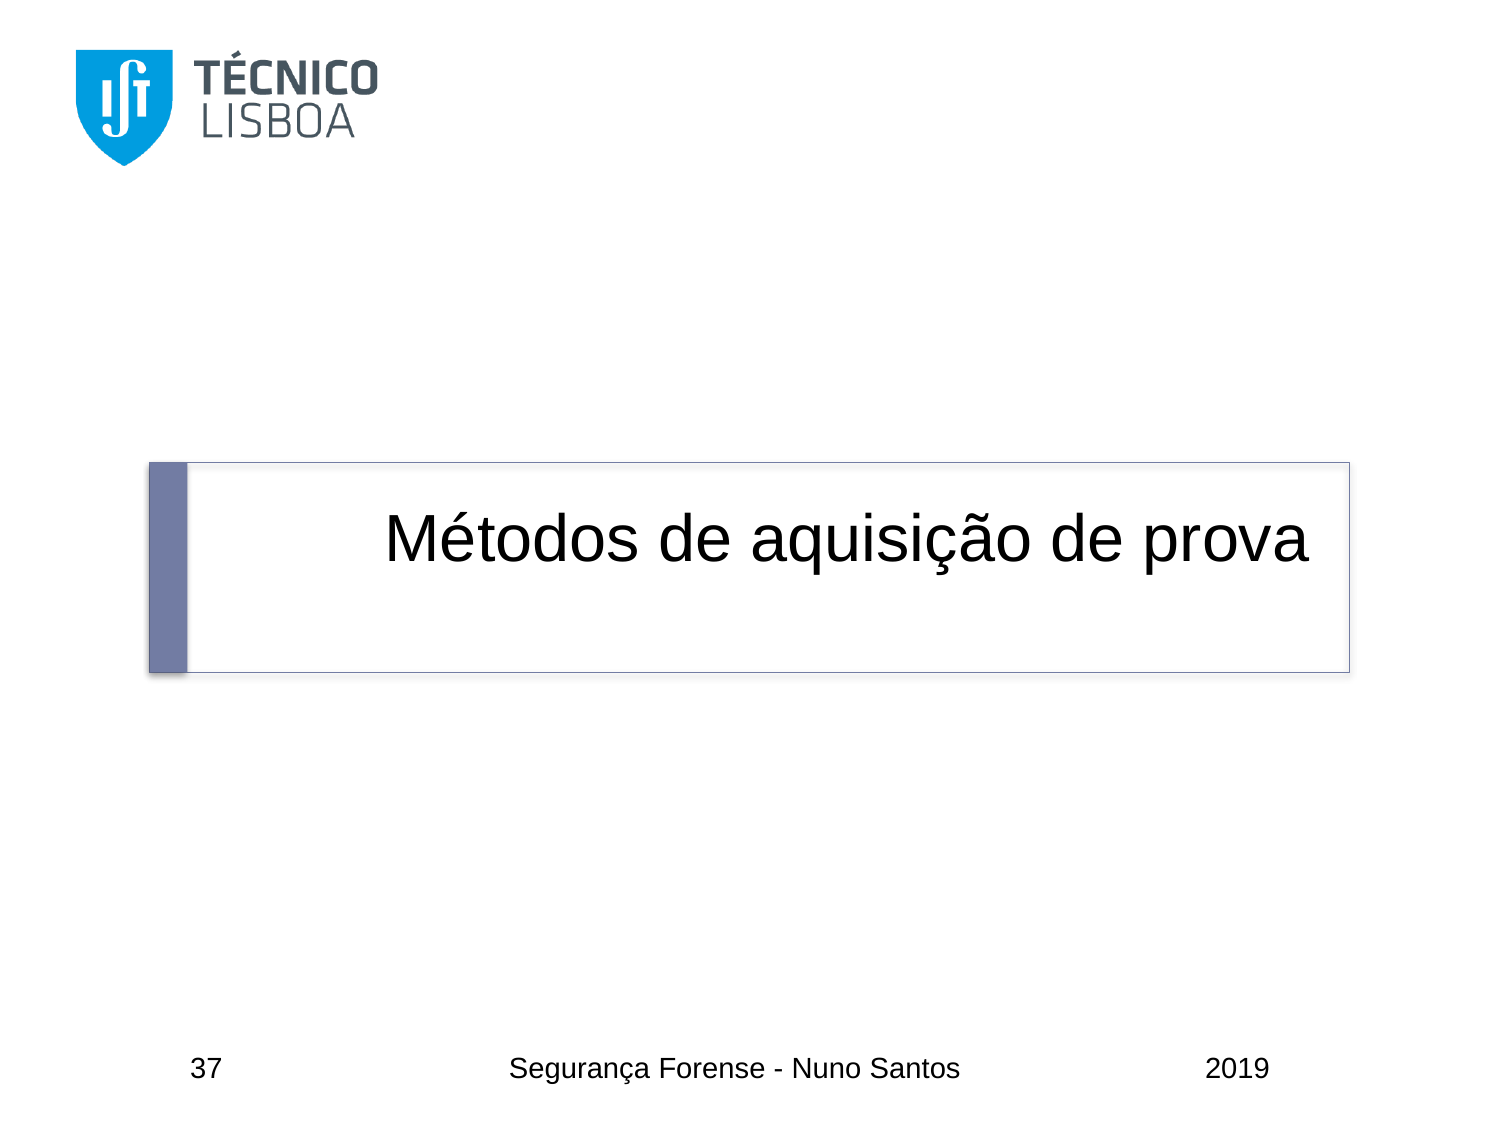

# Métodos de aquisição de prova
37
Segurança Forense - Nuno Santos
2019